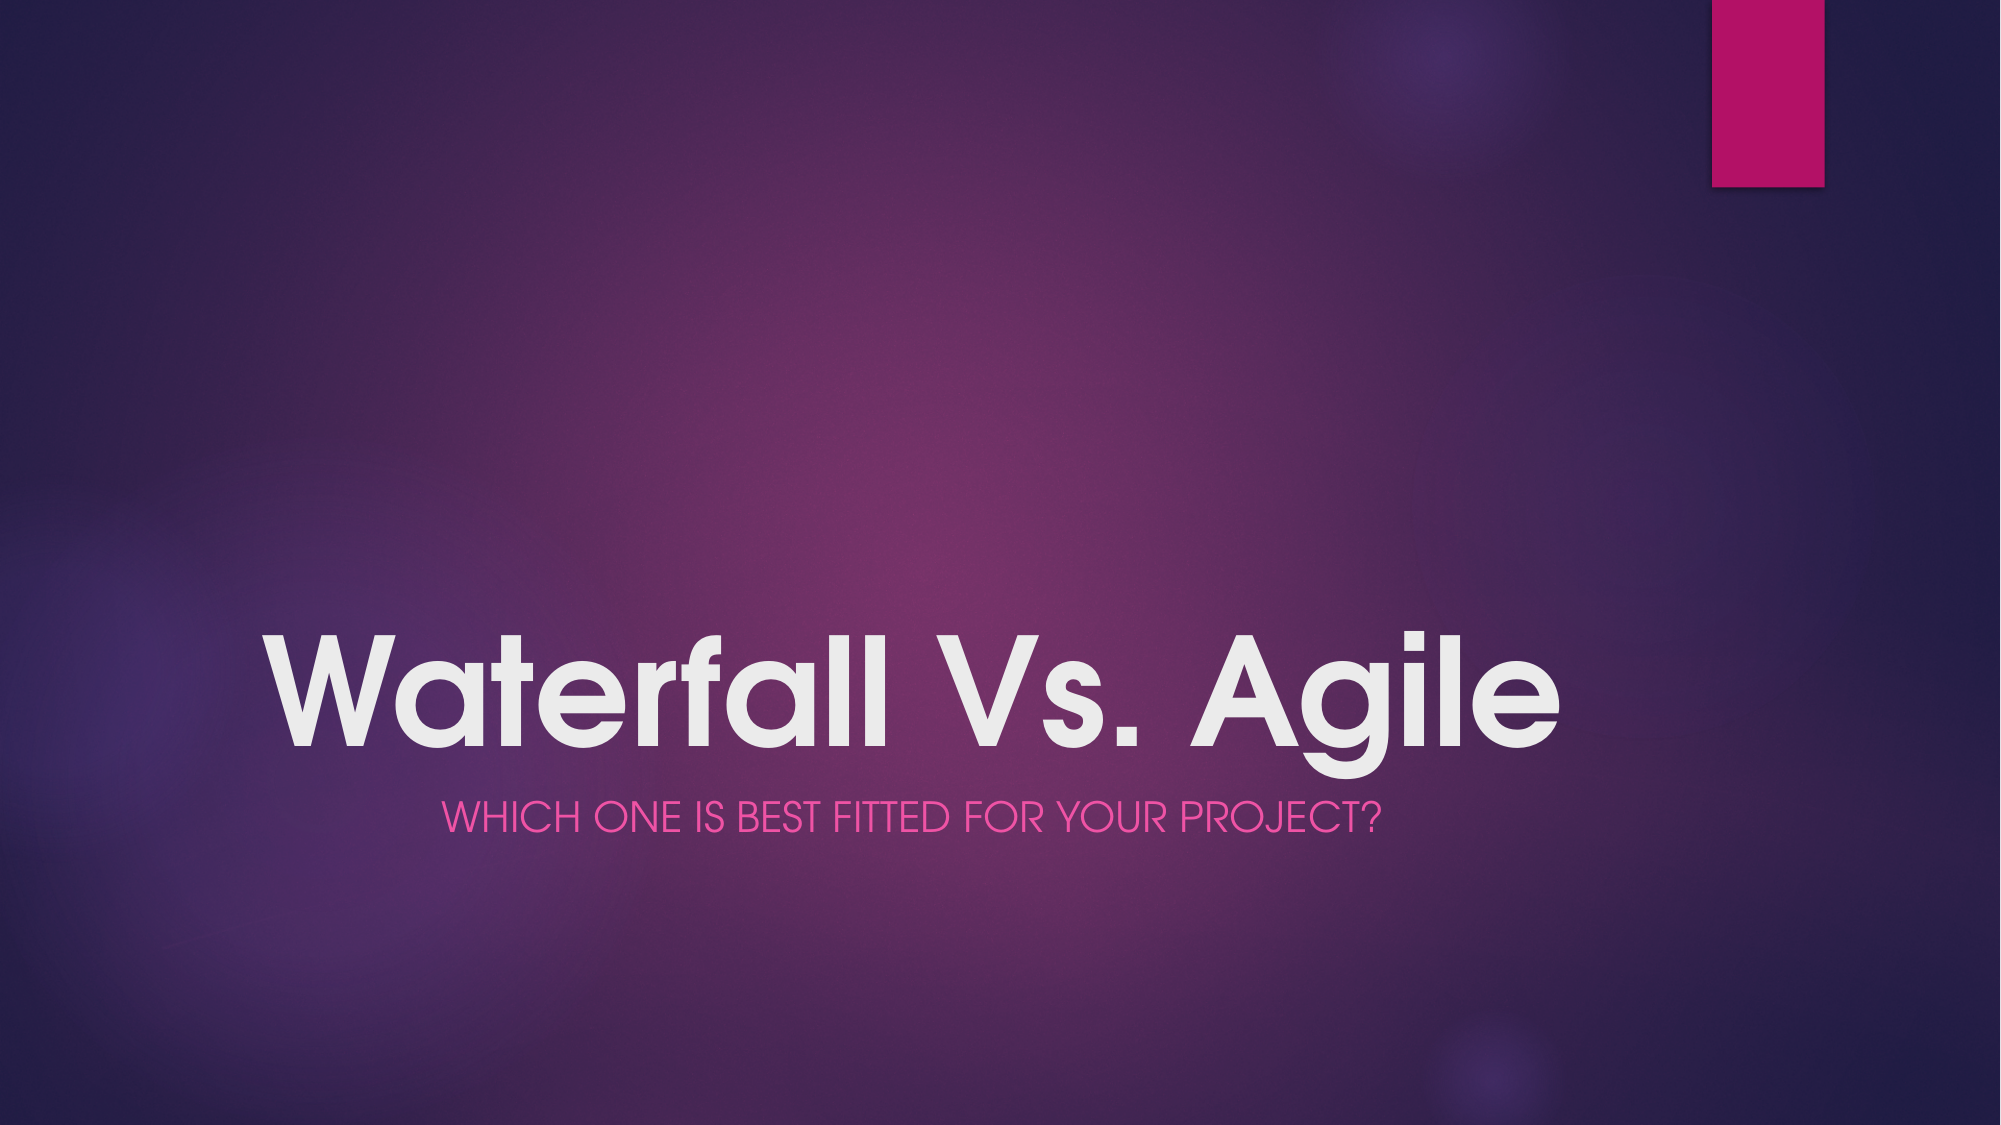

# Waterfall Vs. Agile
Which one is best fitted for your project?